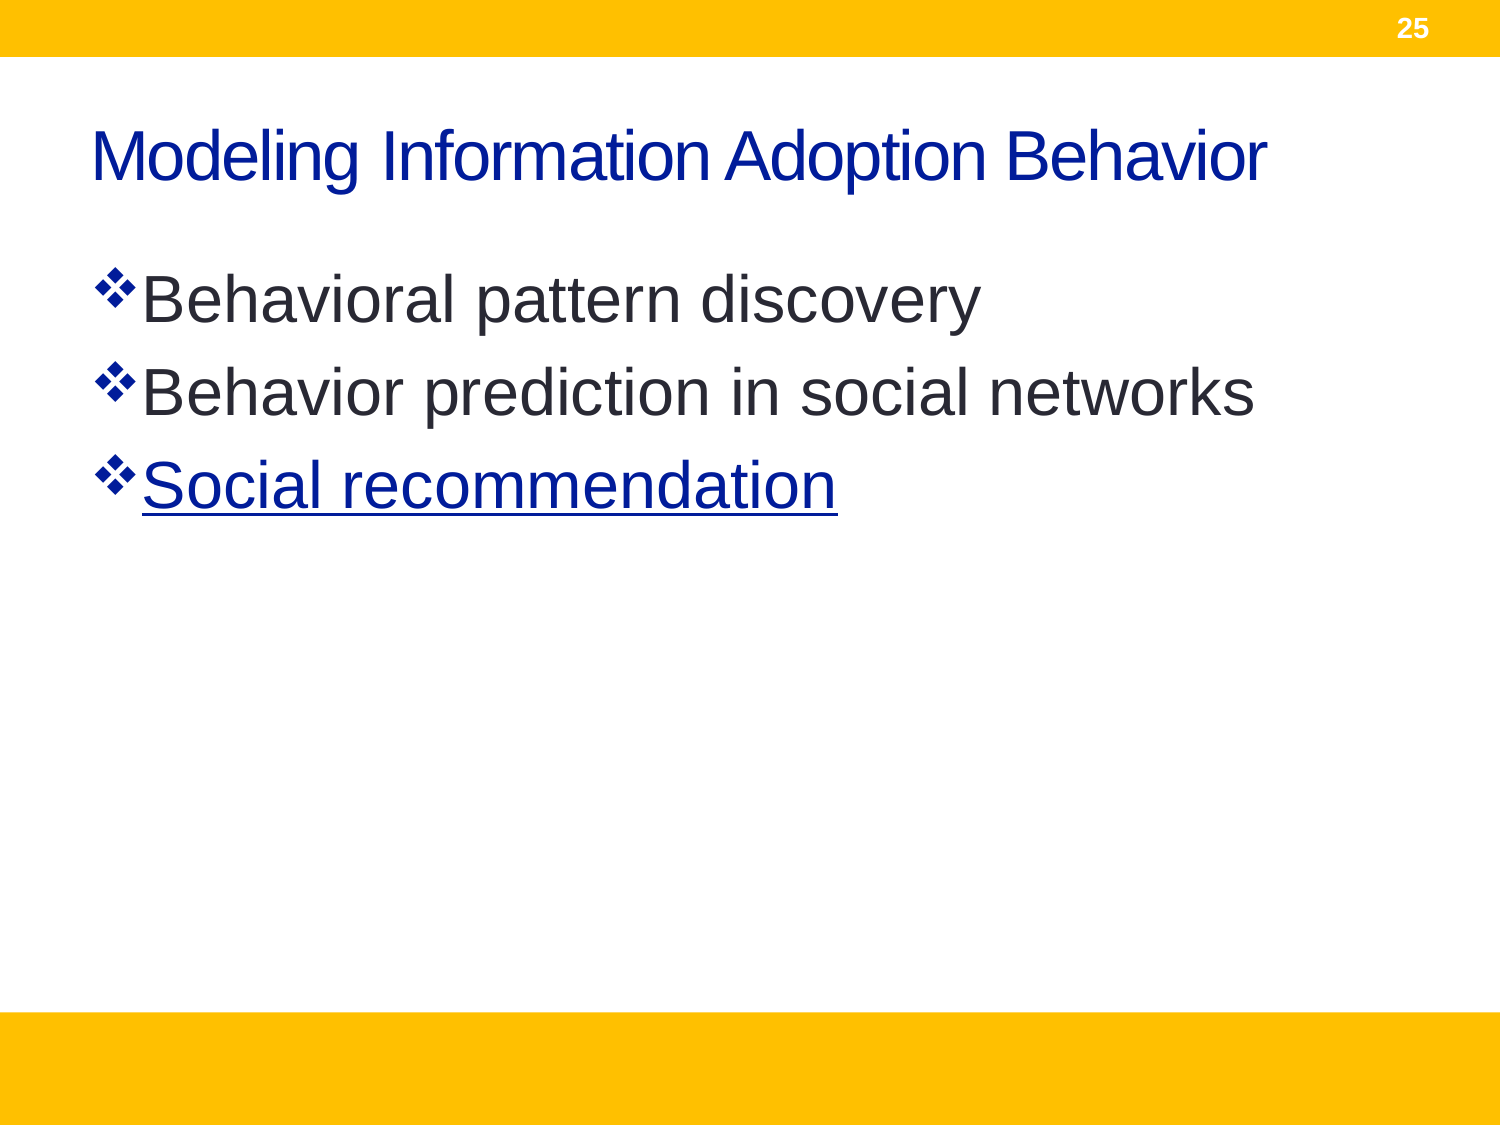

25
# Modeling Information Adoption Behavior
Behavioral pattern discovery
Behavior prediction in social networks
Social recommendation